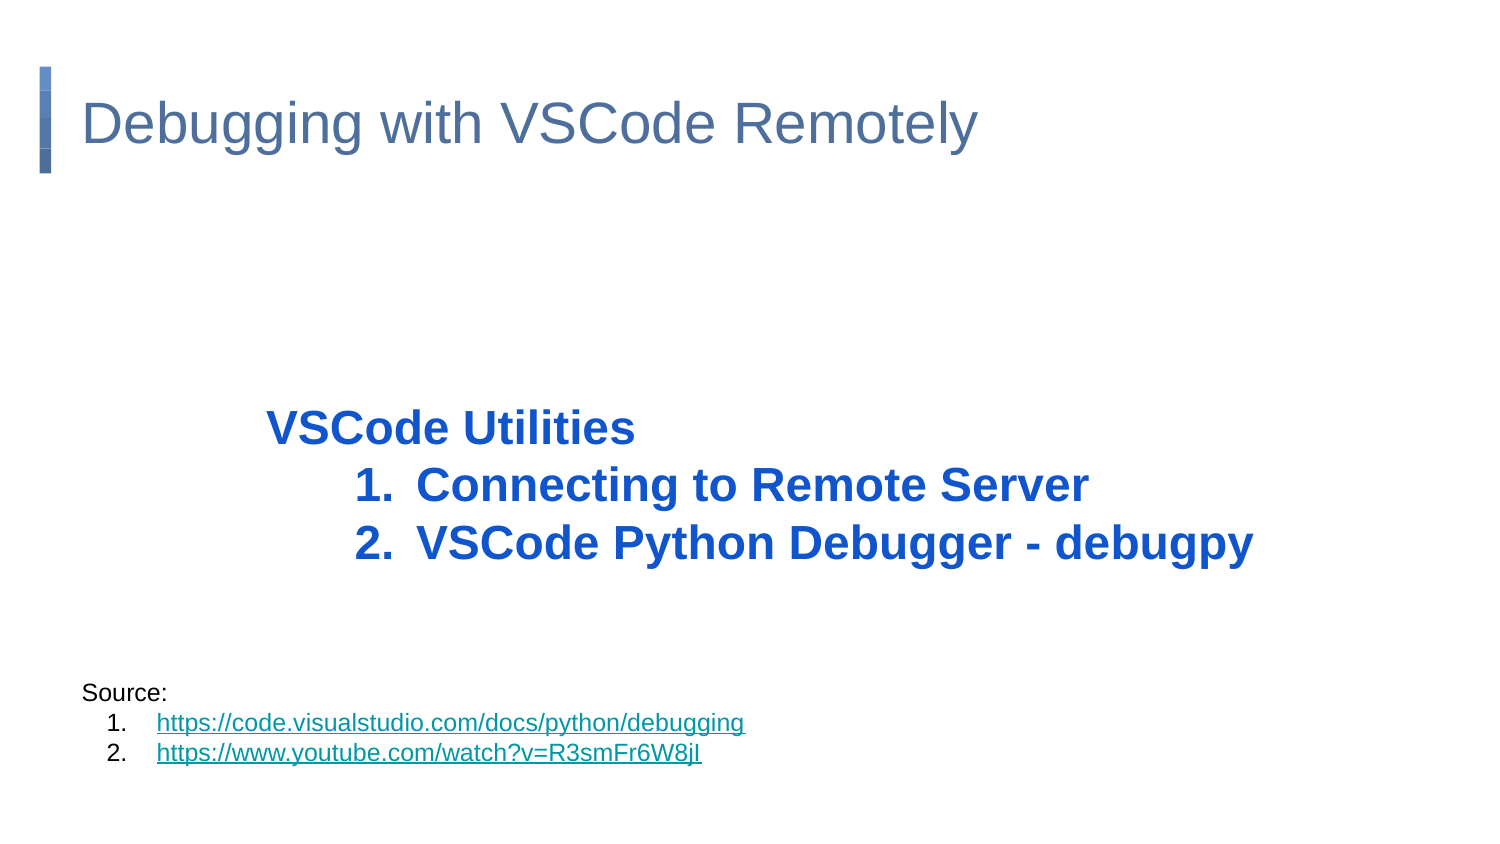

Debugging with VSCode Remotely
VSCode Utilities
Connecting to Remote Server
VSCode Python Debugger - debugpy
Source:
https://code.visualstudio.com/docs/python/debugging
https://www.youtube.com/watch?v=R3smFr6W8jI